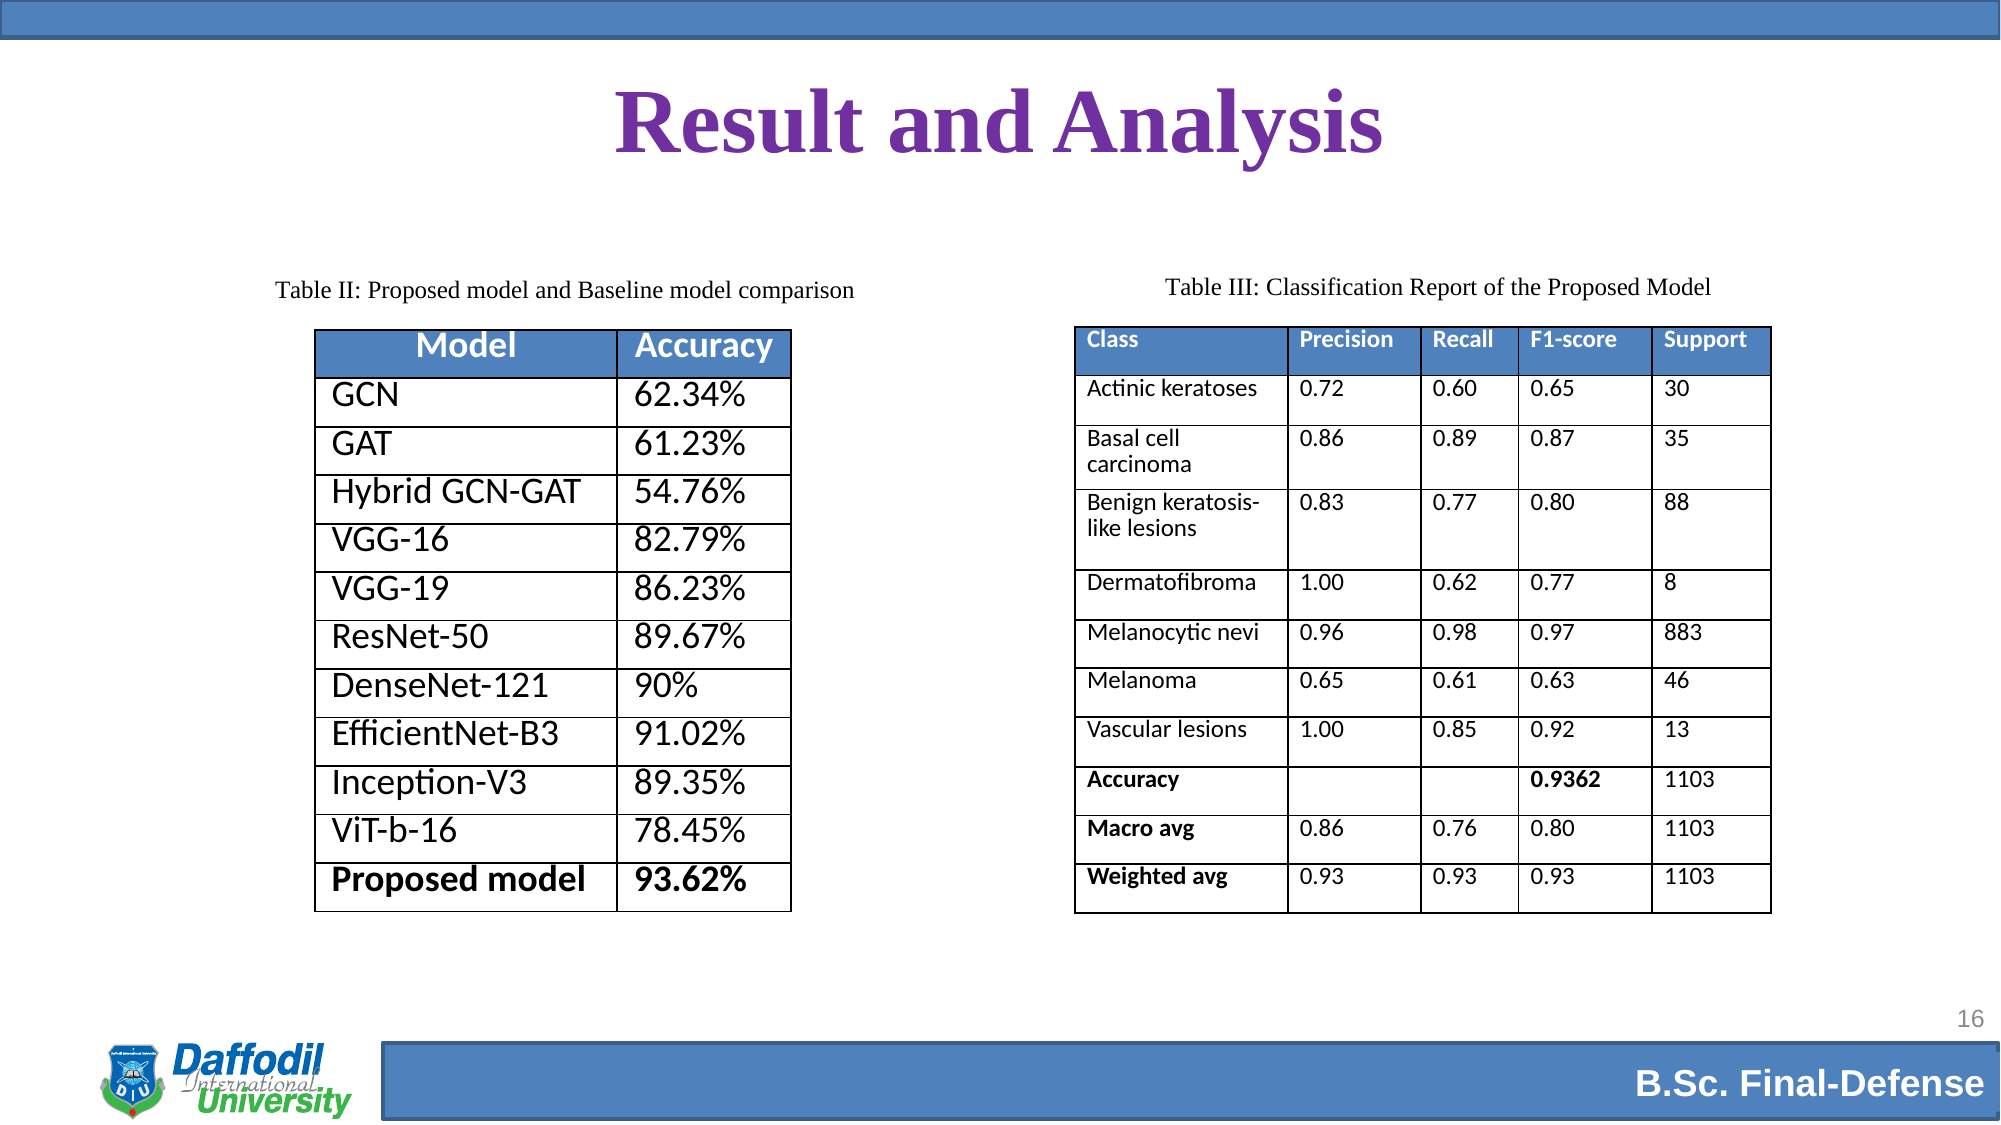

# Result and Analysis
Table III: Classification Report of the Proposed Model
Table II: Proposed model and Baseline model comparison
| Class | Precision | Recall | F1-score | Support |
| --- | --- | --- | --- | --- |
| Actinic keratoses ​ | 0.72 ​ | 0.60 ​ | 0.65 ​ | 30 ​ |
| Basal cell carcinoma ​ | 0.86 ​ | 0.89 ​ | 0.87 ​ | 35 ​ |
| Benign keratosis-like lesions ​ | 0.83 ​ | 0.77 ​ | 0.80 ​ | 88 ​ |
| Dermatofibroma ​ | 1.00 ​ | 0.62 ​ | 0.77 ​ | 8 ​ |
| Melanocytic nevi ​ | 0.96 ​ | 0.98 ​ | 0.97 ​ | 883 ​ |
| Melanoma ​ | 0.65 ​ | 0.61 ​ | 0.63 ​ | 46 ​ |
| Vascular lesions ​ | 1.00 ​ | 0.85 ​ | 0.92 ​ | 13 ​ |
| Accuracy ​ |  |  | 0.9362 | 1103 ​ |
| Macro avg ​ | 0.86 ​ | 0.76 ​ | 0.80 ​ | 1103 ​ |
| Weighted avg ​ | 0.93 ​ | 0.93 ​ | 0.93 ​ | 1103 |
| Model | Accuracy |
| --- | --- |
| GCN | 62.34% |
| GAT | 61.23% |
| Hybrid GCN-GAT | 54.76% |
| VGG-16 | 82.79% |
| VGG-19 | 86.23% |
| ResNet-50 | 89.67% |
| DenseNet-121 | 90% |
| EfficientNet-B3 | 91.02% |
| Inception-V3 | 89.35% |
| ViT-b-16 | 78.45% |
| Proposed model | 93.62% |
16
B.Sc. Final-Defense